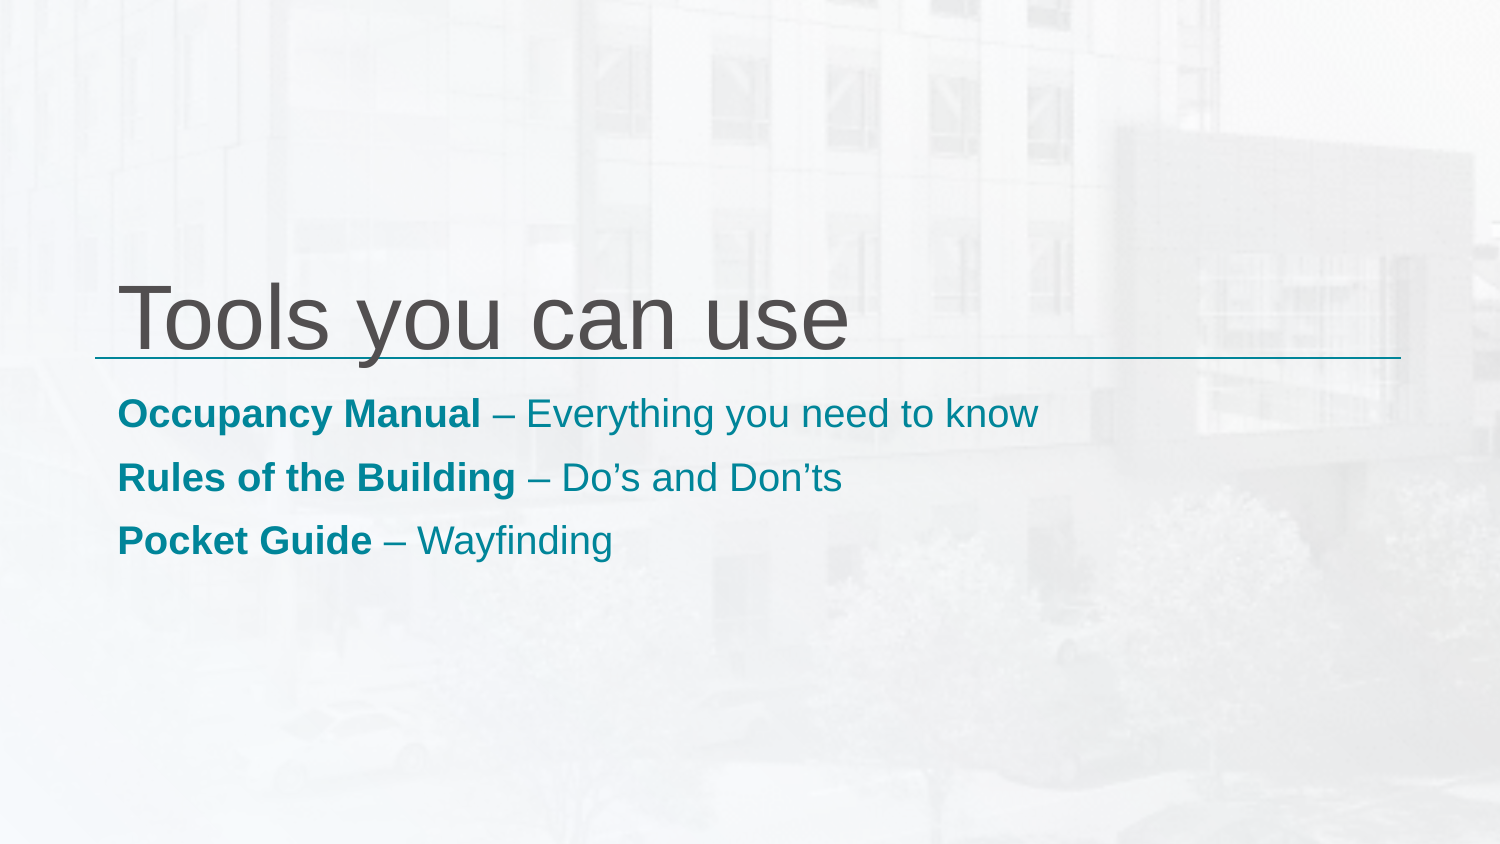

# Tools you can use
Occupancy Manual – Everything you need to know
Rules of the Building – Do’s and Don’ts
Pocket Guide – Wayfinding